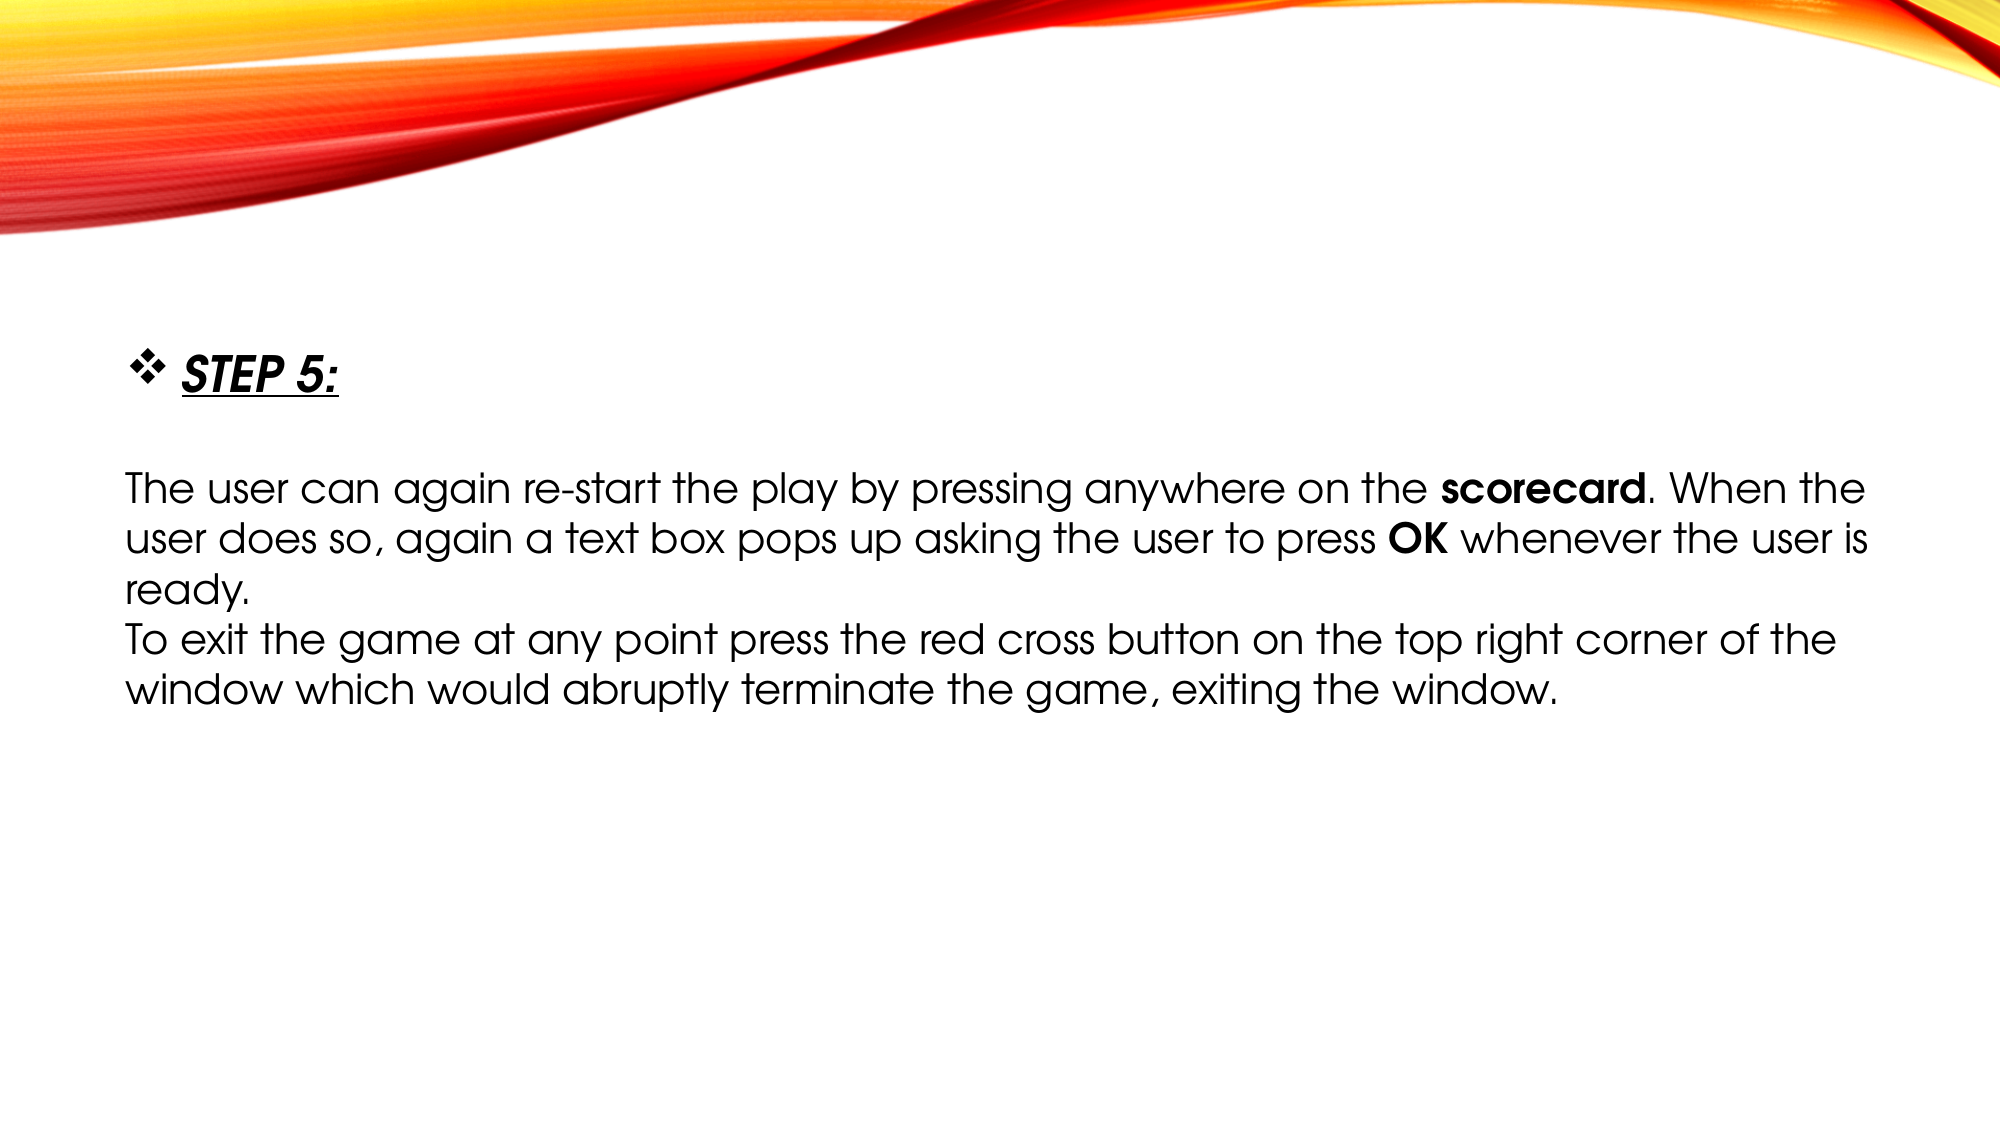

STEP 5:

The user can again re-start the play by pressing anywhere on the scorecard. When the user does so, again a text box pops up asking the user to press OK whenever the user is ready.
To exit the game at any point press the red cross button on the top right corner of the window which would abruptly terminate the game, exiting the window.